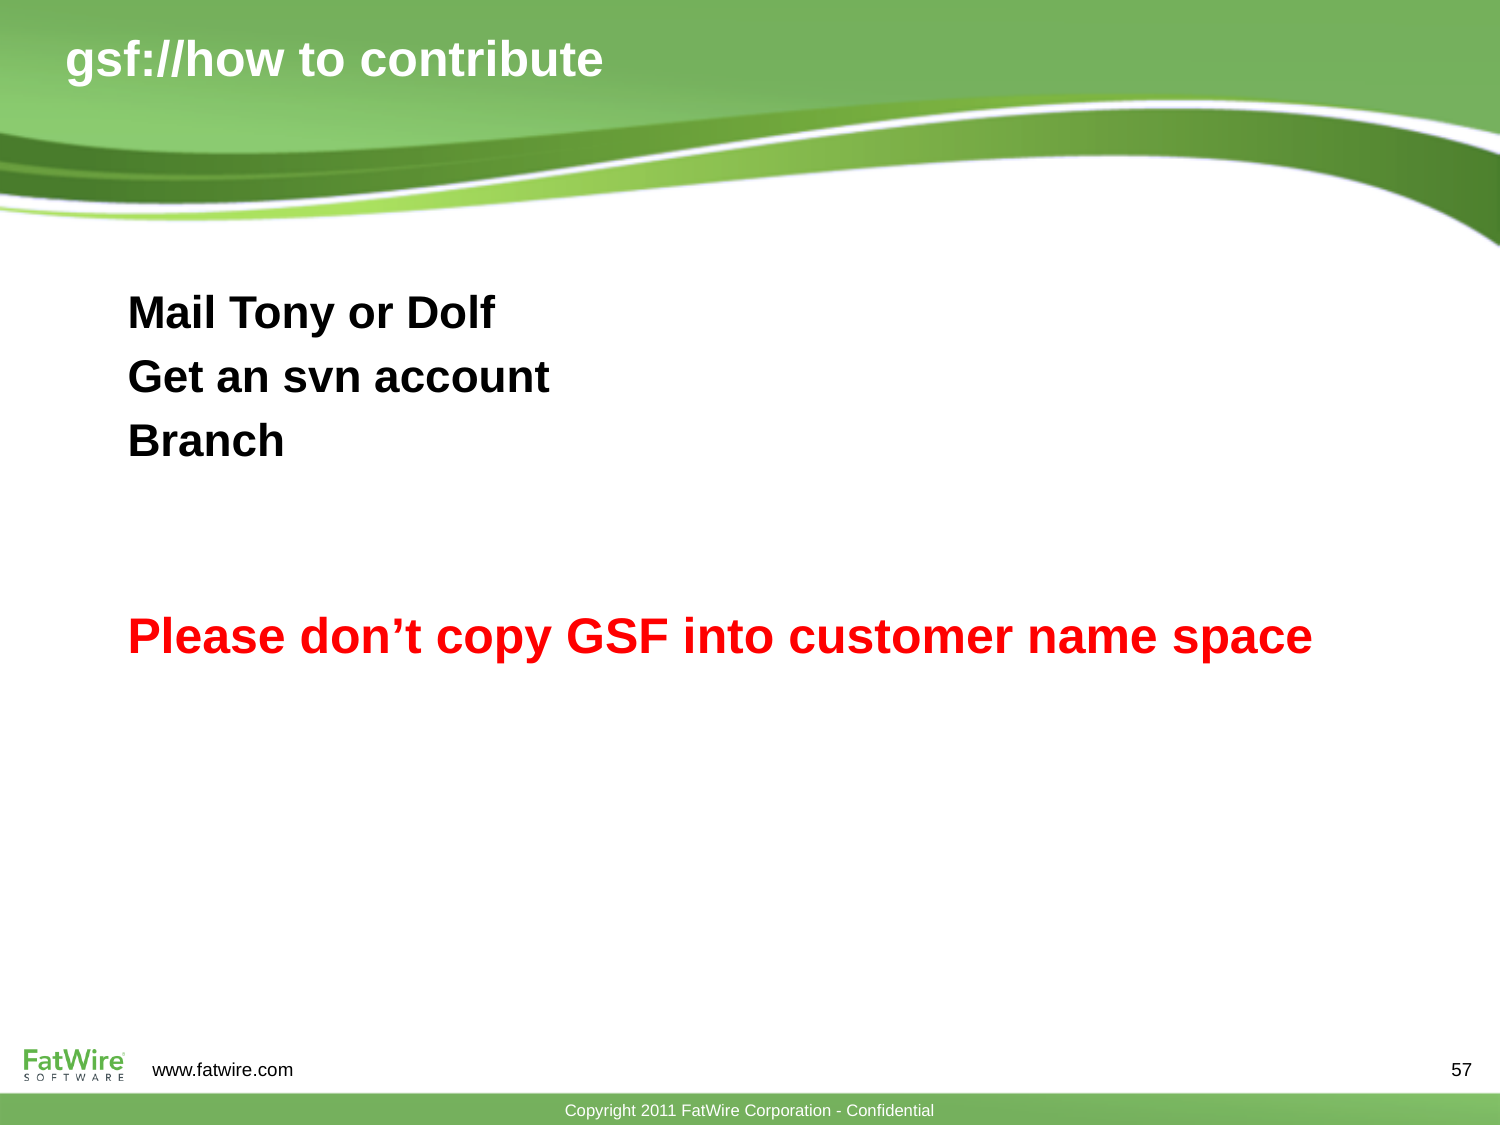

# gsf://how to contribute
Mail Tony or Dolf
Get an svn account
Branch

Please don’t copy GSF into customer name space
57